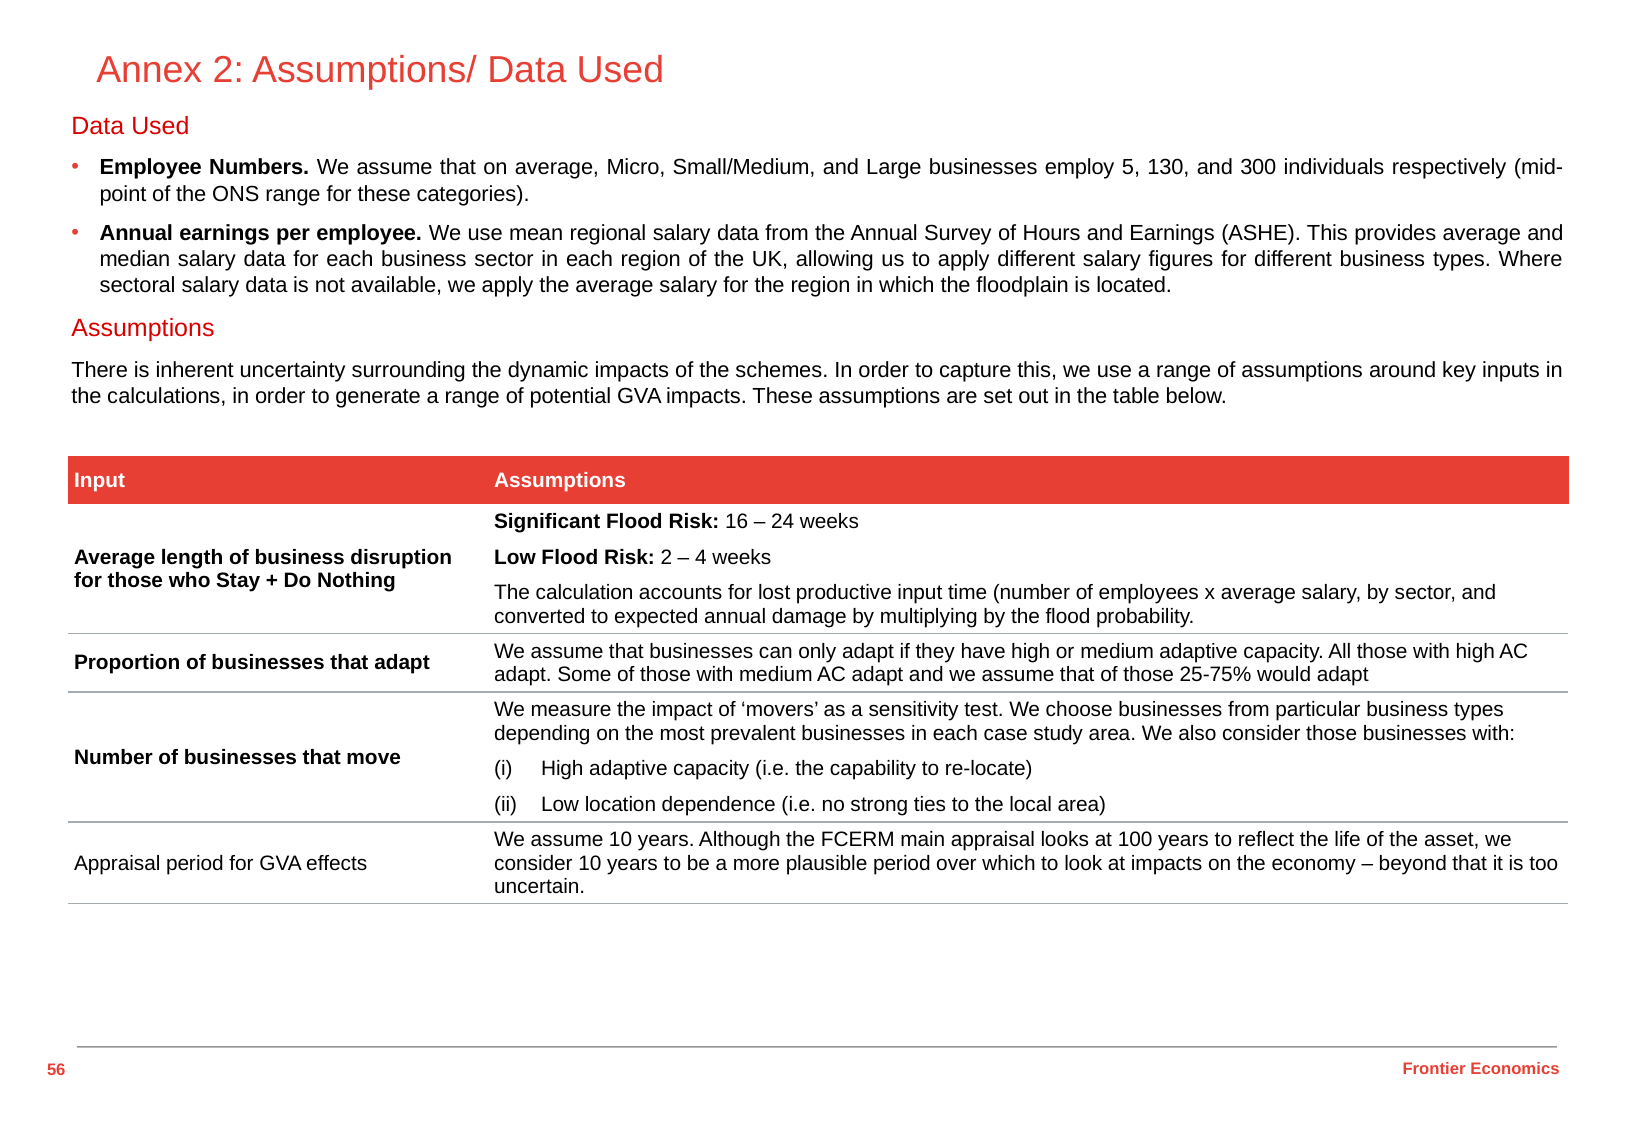

# Annex 2: Assumptions/ Data Used
Data Used
Employee Numbers. We assume that on average, Micro, Small/Medium, and Large businesses employ 5, 130, and 300 individuals respectively (mid-point of the ONS range for these categories).
Annual earnings per employee. We use mean regional salary data from the Annual Survey of Hours and Earnings (ASHE). This provides average and median salary data for each business sector in each region of the UK, allowing us to apply different salary figures for different business types. Where sectoral salary data is not available, we apply the average salary for the region in which the floodplain is located.
Assumptions
There is inherent uncertainty surrounding the dynamic impacts of the schemes. In order to capture this, we use a range of assumptions around key inputs in the calculations, in order to generate a range of potential GVA impacts. These assumptions are set out in the table below.

| Input | Assumptions |
| --- | --- |
| Average length of business disruption for those who Stay + Do Nothing | Significant Flood Risk: 16 – 24 weeks Low Flood Risk: 2 – 4 weeks The calculation accounts for lost productive input time (number of employees x average salary, by sector, and converted to expected annual damage by multiplying by the flood probability. |
| Proportion of businesses that adapt | We assume that businesses can only adapt if they have high or medium adaptive capacity. All those with high AC adapt. Some of those with medium AC adapt and we assume that of those 25-75% would adapt |
| Number of businesses that move | We measure the impact of ‘movers’ as a sensitivity test. We choose businesses from particular business types depending on the most prevalent businesses in each case study area. We also consider those businesses with: High adaptive capacity (i.e. the capability to re-locate) Low location dependence (i.e. no strong ties to the local area) |
| Appraisal period for GVA effects | We assume 10 years. Although the FCERM main appraisal looks at 100 years to reflect the life of the asset, we consider 10 years to be a more plausible period over which to look at impacts on the economy – beyond that it is too uncertain. |